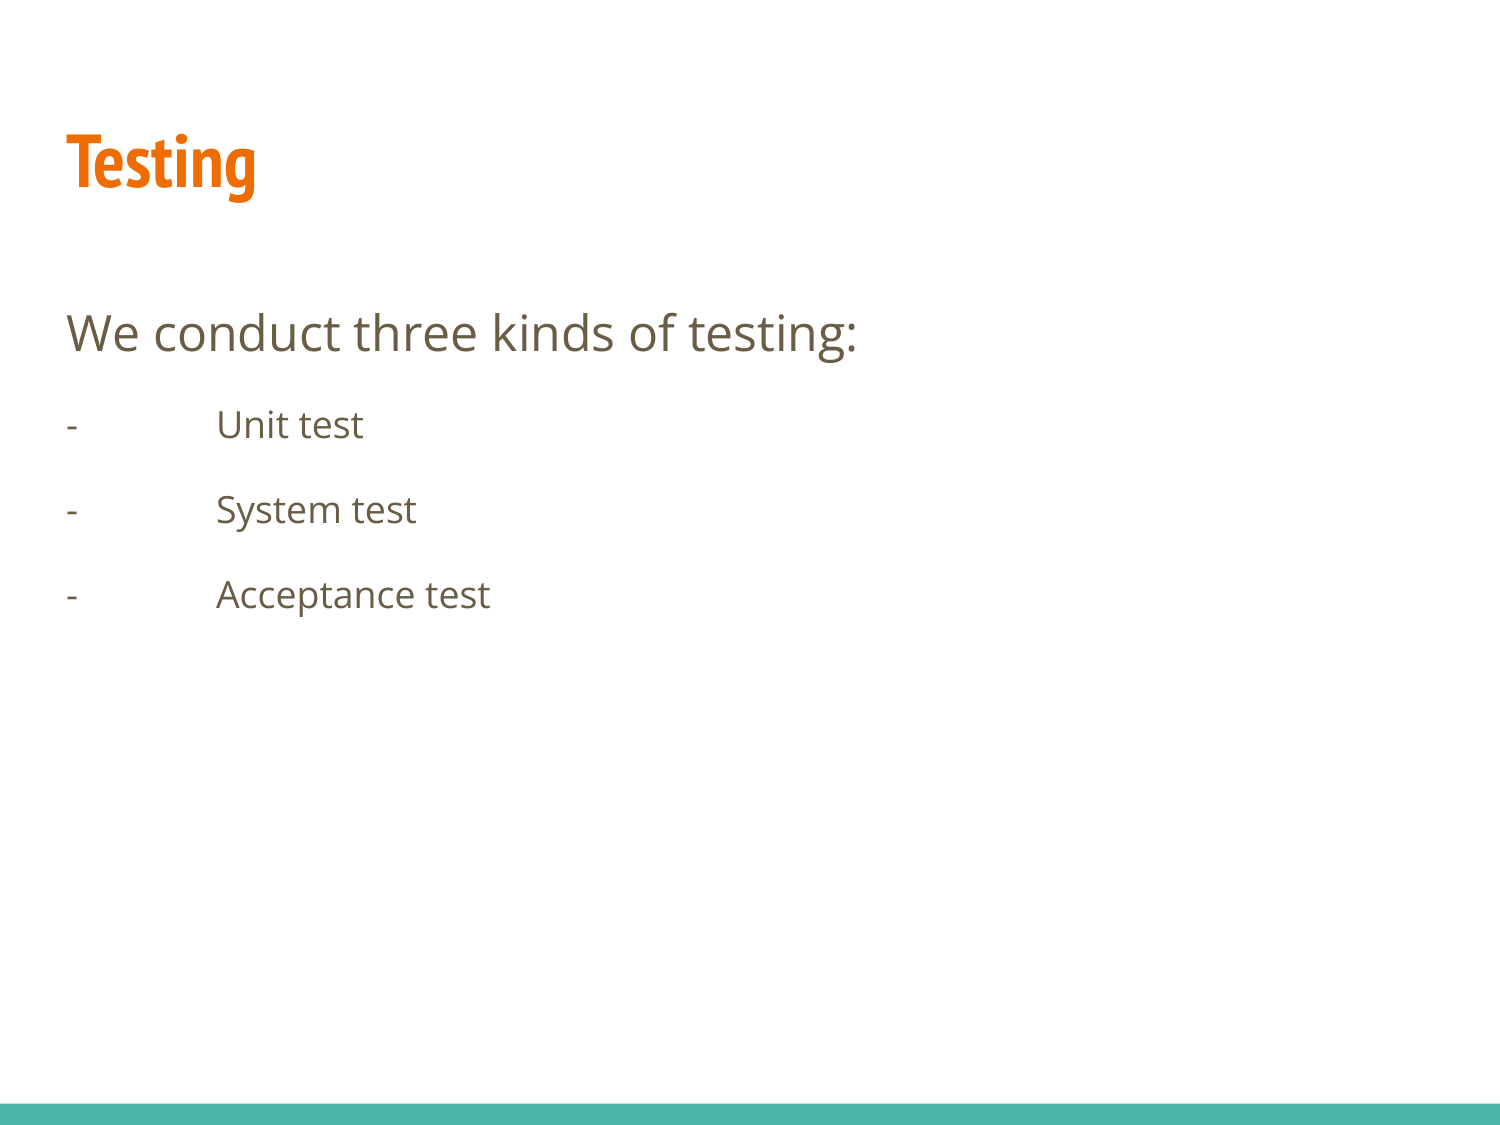

# Testing
We conduct three kinds of testing:
-	Unit test
-	System test
-	Acceptance test